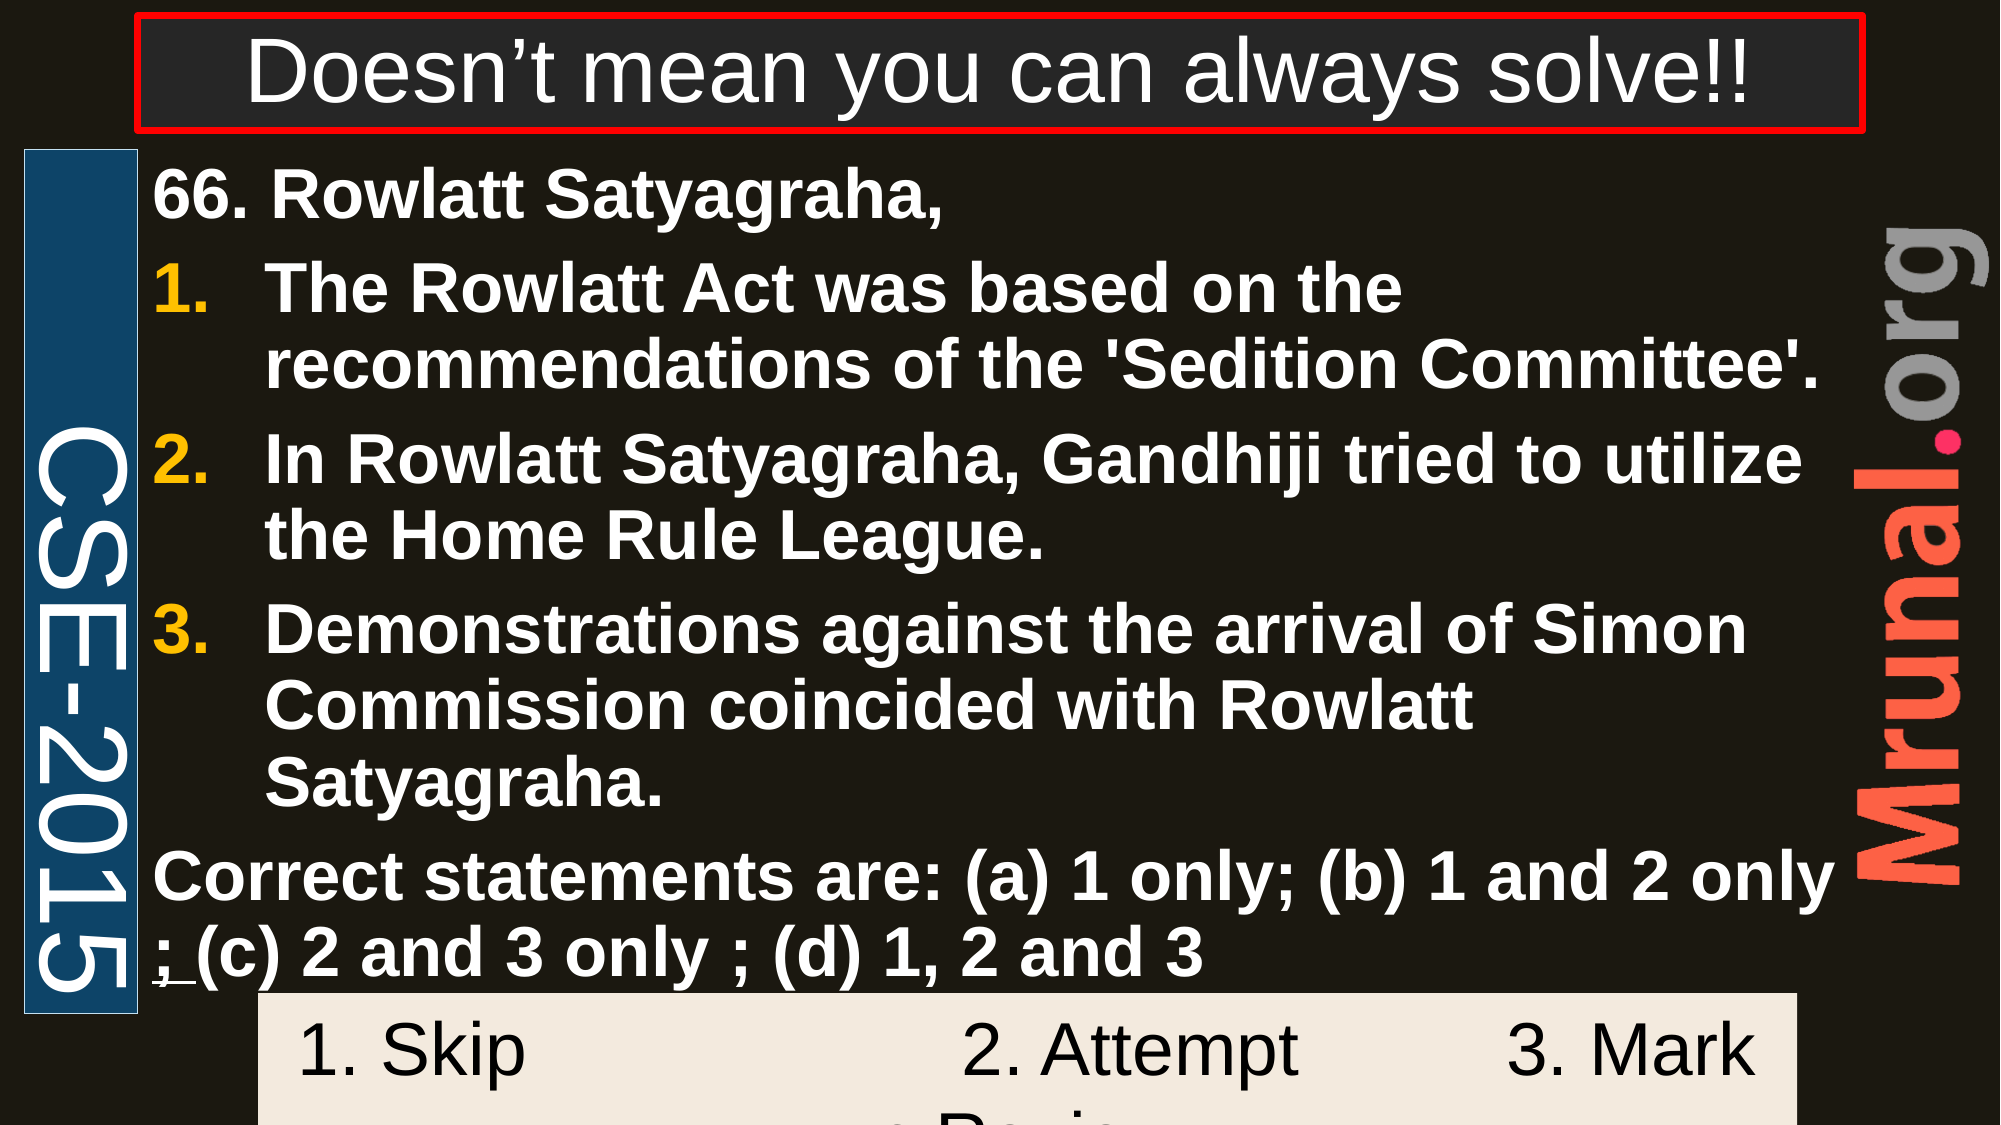

# Doesn’t mean you can always solve!!
CSE-2015
66. Rowlatt Satyagraha,
The Rowlatt Act was based on the recommendations of the 'Sedition Committee'.
In Rowlatt Satyagraha, Gandhiji tried to utilize the Home Rule League.
Demonstrations against the arrival of Simon Commission coincided with Rowlatt Satyagraha.
Correct statements are: (a) 1 only; (b) 1 and 2 only ; (c) 2 and 3 only ; (d) 1, 2 and 3